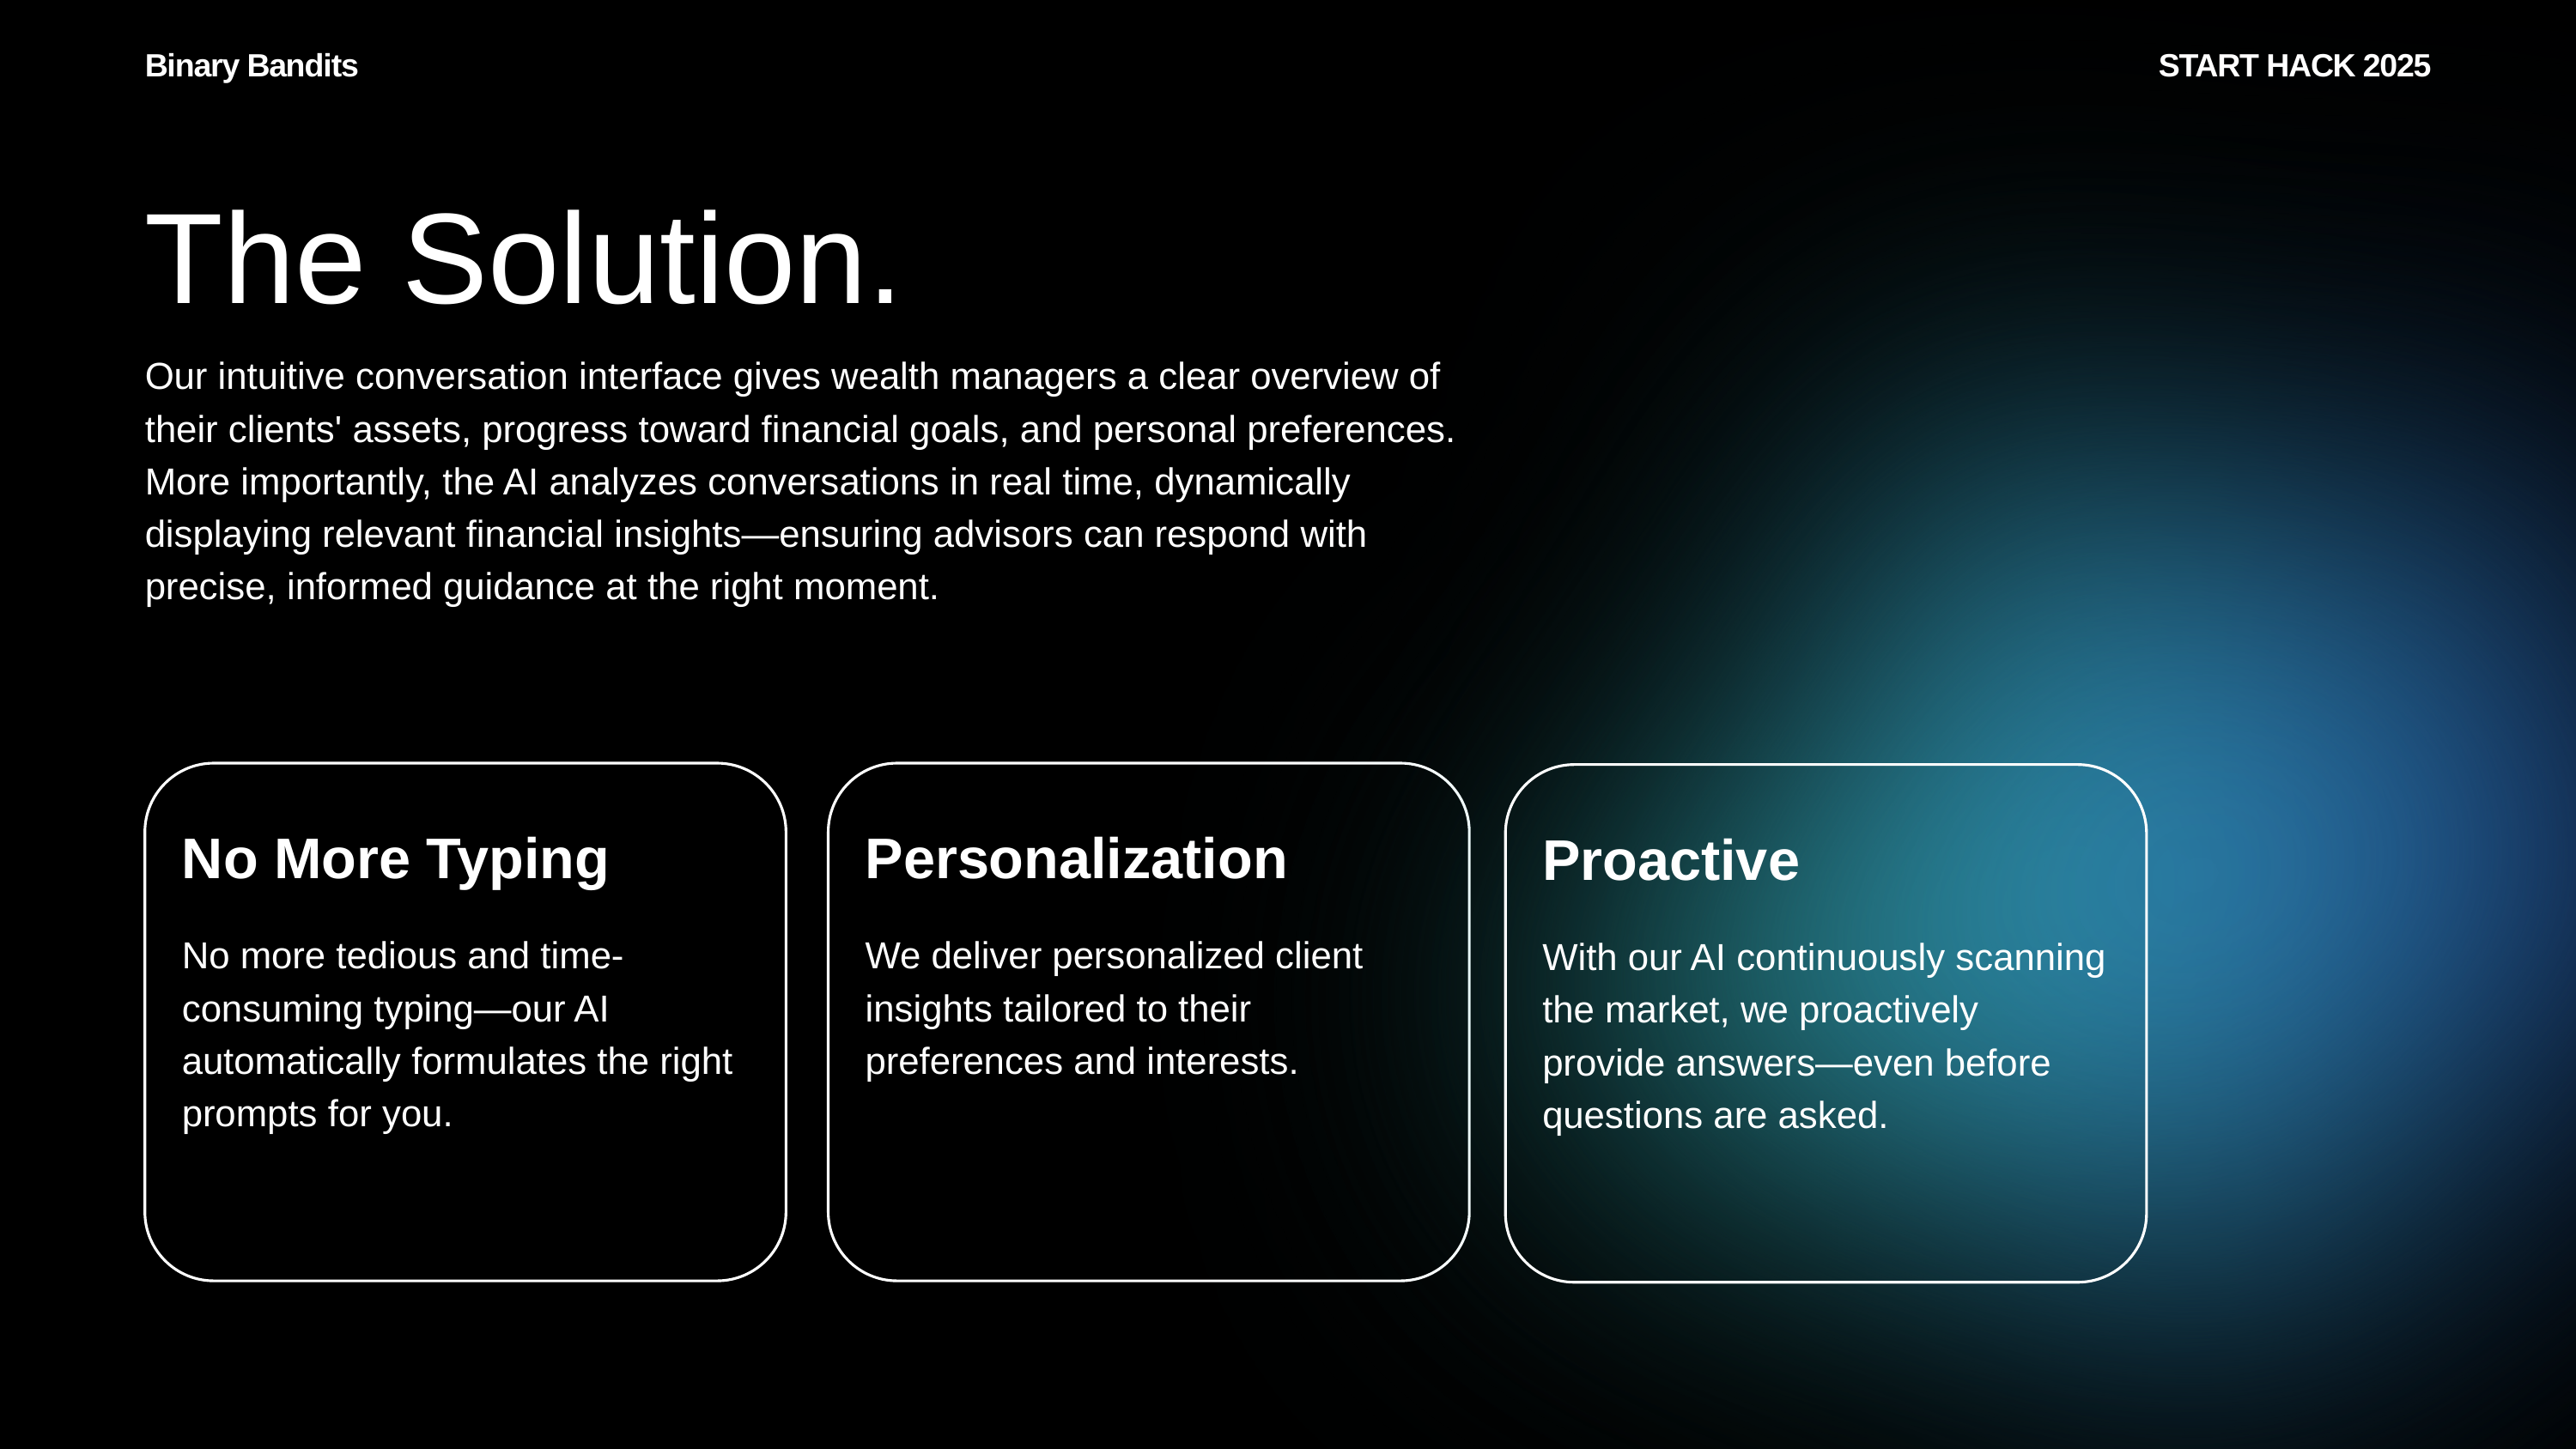

Binary Bandits
START HACK 2025
The Solution.
Our intuitive conversation interface gives wealth managers a clear overview of their clients' assets, progress toward financial goals, and personal preferences. More importantly, the AI analyzes conversations in real time, dynamically displaying relevant financial insights—ensuring advisors can respond with precise, informed guidance at the right moment.

No More Typing
Personalization
Proactive
No more tedious and time-consuming typing—our AI automatically formulates the right prompts for you.
We deliver personalized client insights tailored to their preferences and interests.
With our AI continuously scanning the market, we proactively provide answers—even before questions are asked.